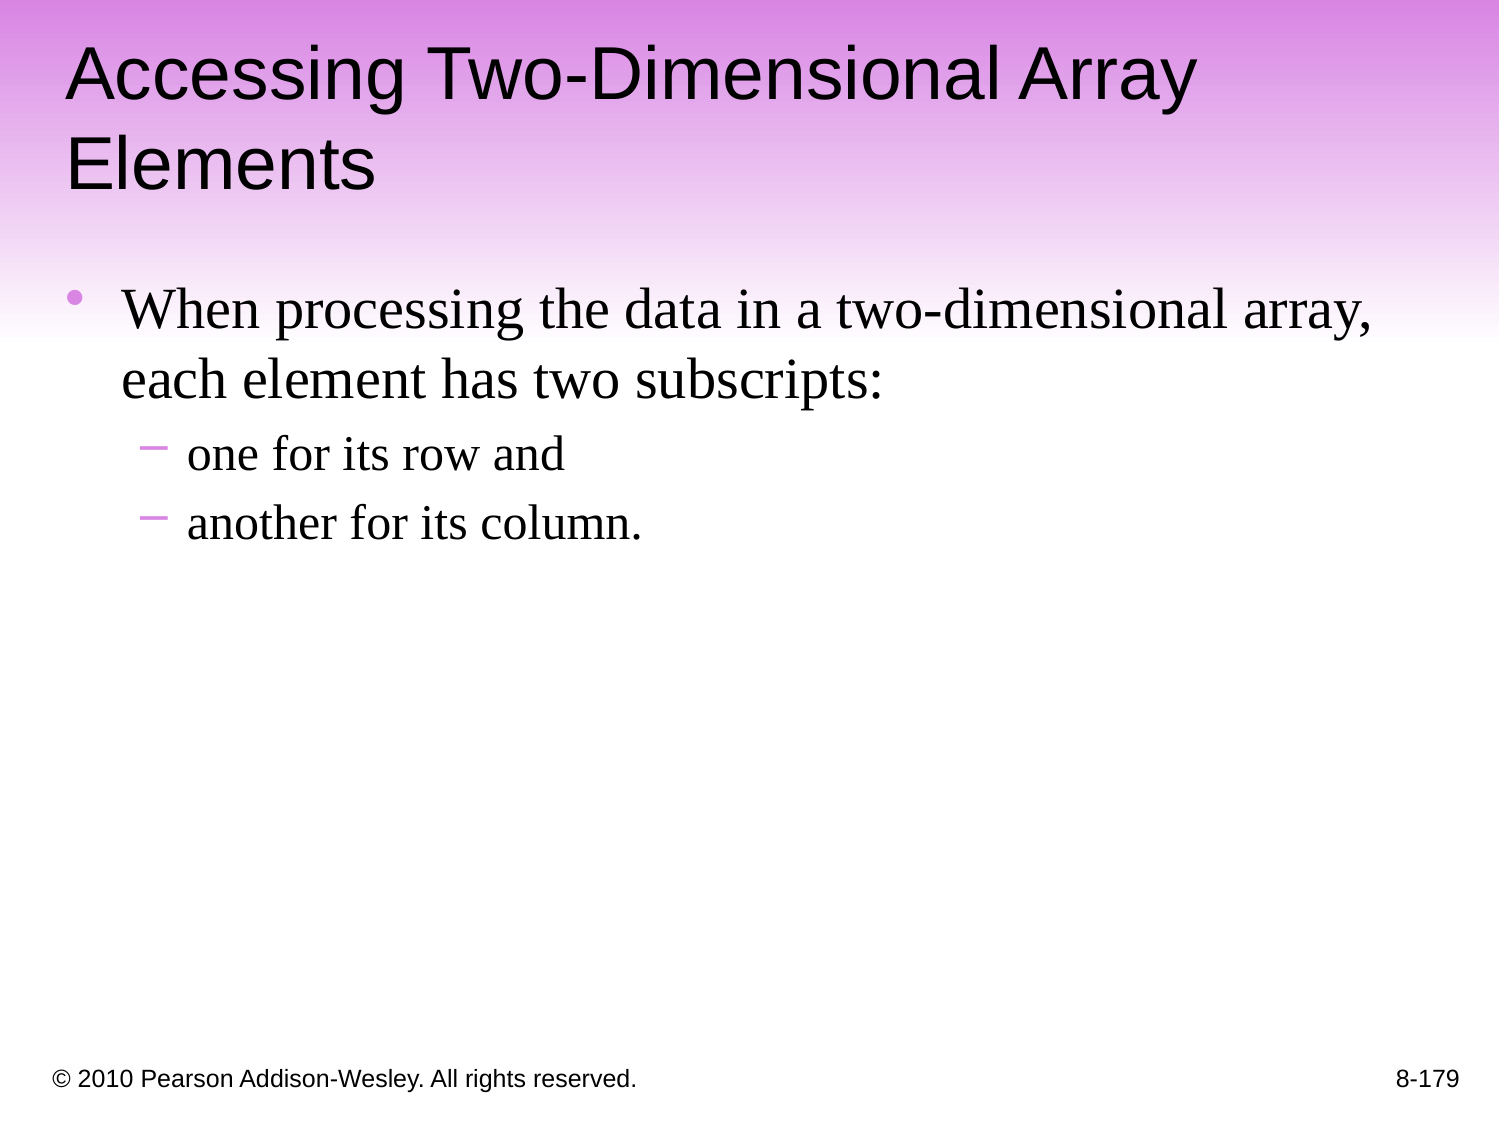

Accessing Two-Dimensional Array Elements
When processing the data in a two-dimensional array, each element has two subscripts:
one for its row and
another for its column.
8-179